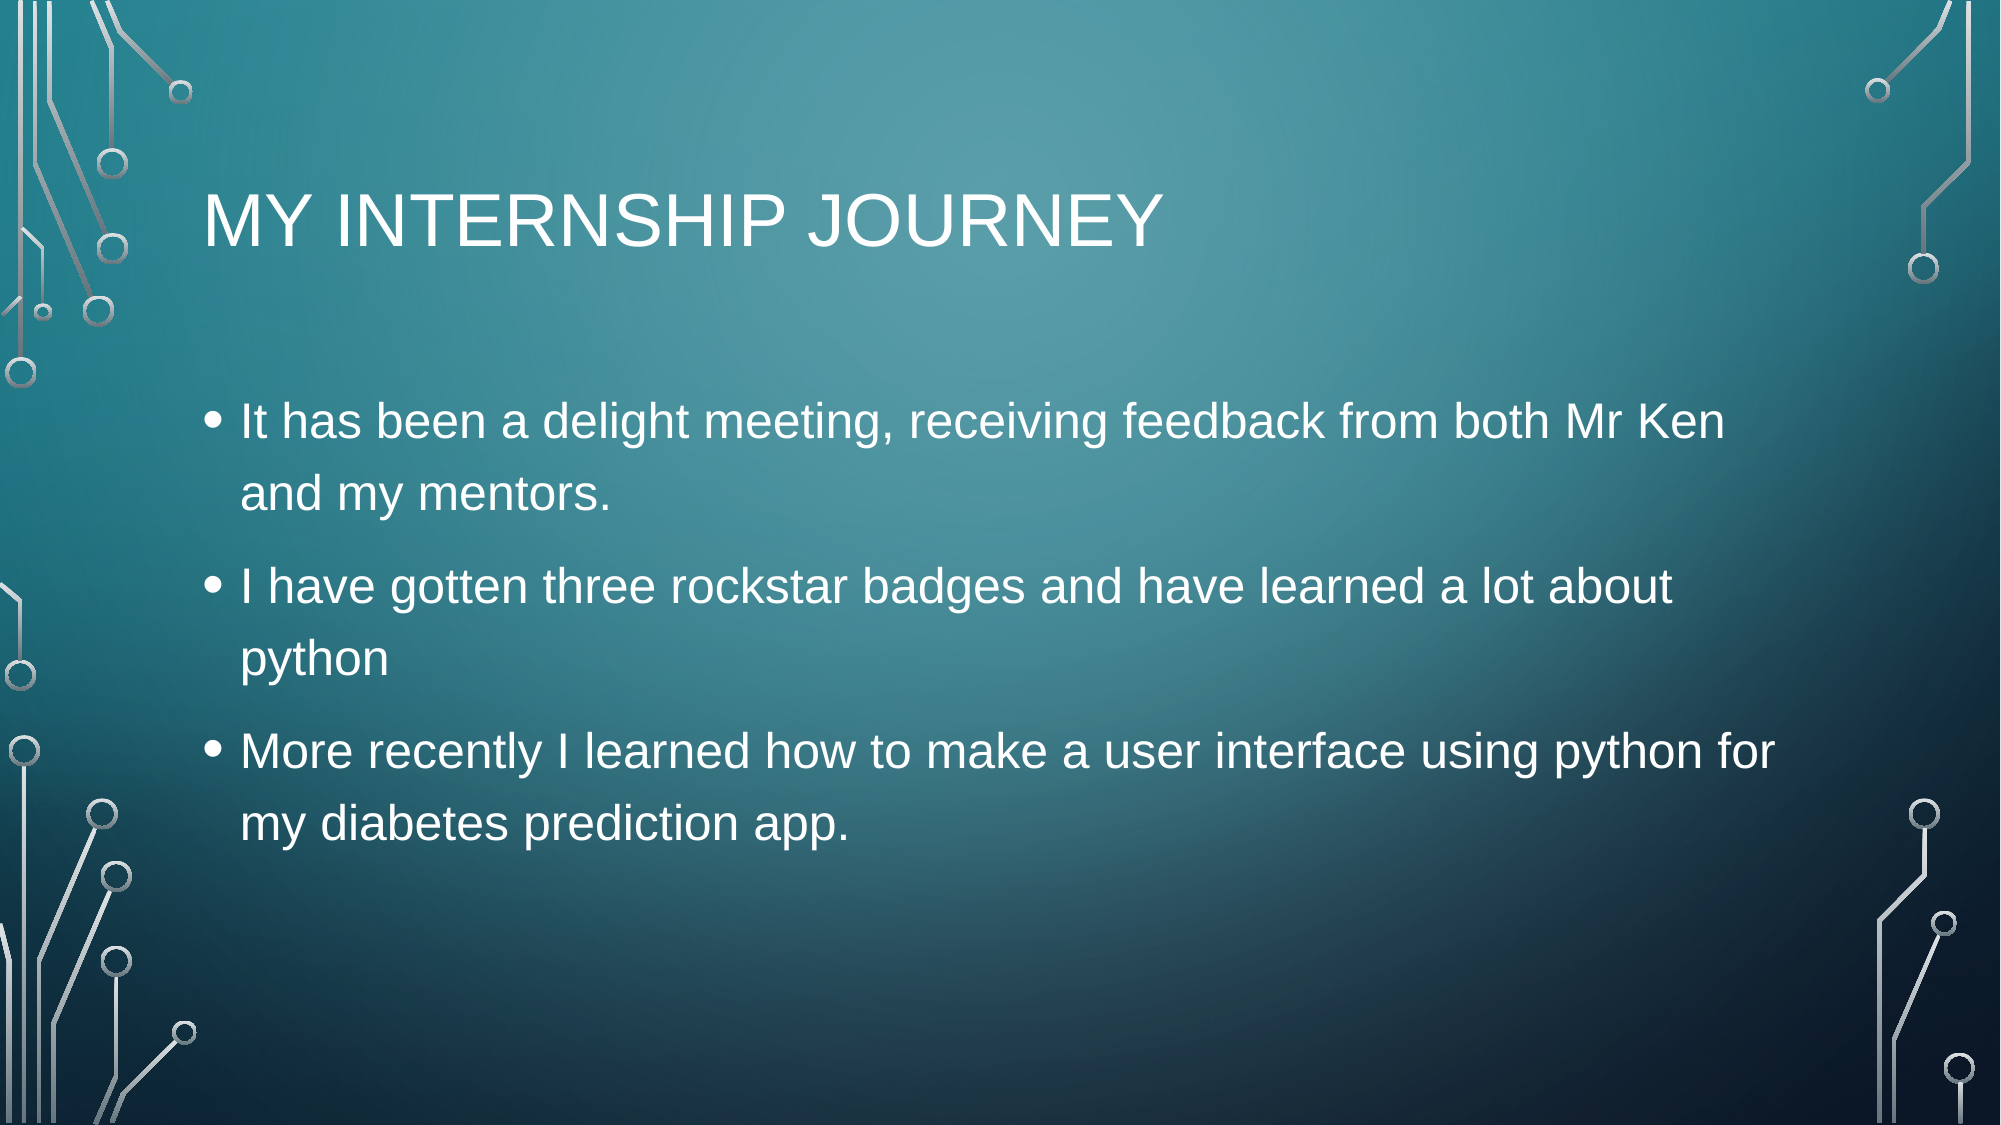

# My internship journey
It has been a delight meeting, receiving feedback from both Mr Ken and my mentors.
I have gotten three rockstar badges and have learned a lot about python
More recently I learned how to make a user interface using python for my diabetes prediction app.